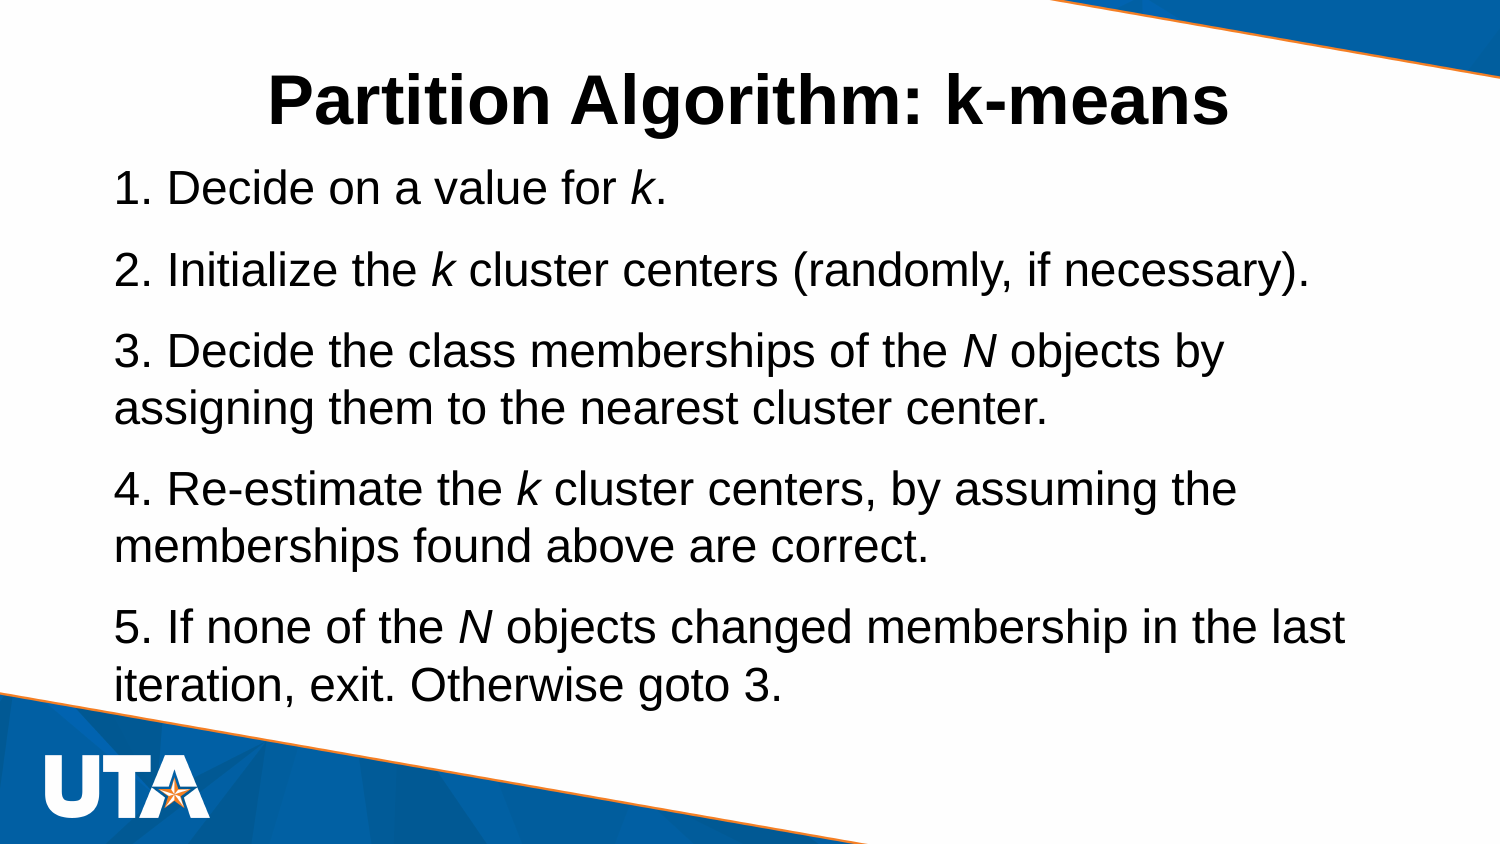

# Partition Algorithm: k-means
1. Decide on a value for k.
2. Initialize the k cluster centers (randomly, if necessary).
3. Decide the class memberships of the N objects by assigning them to the nearest cluster center.
4. Re-estimate the k cluster centers, by assuming the memberships found above are correct.
5. If none of the N objects changed membership in the last iteration, exit. Otherwise goto 3.